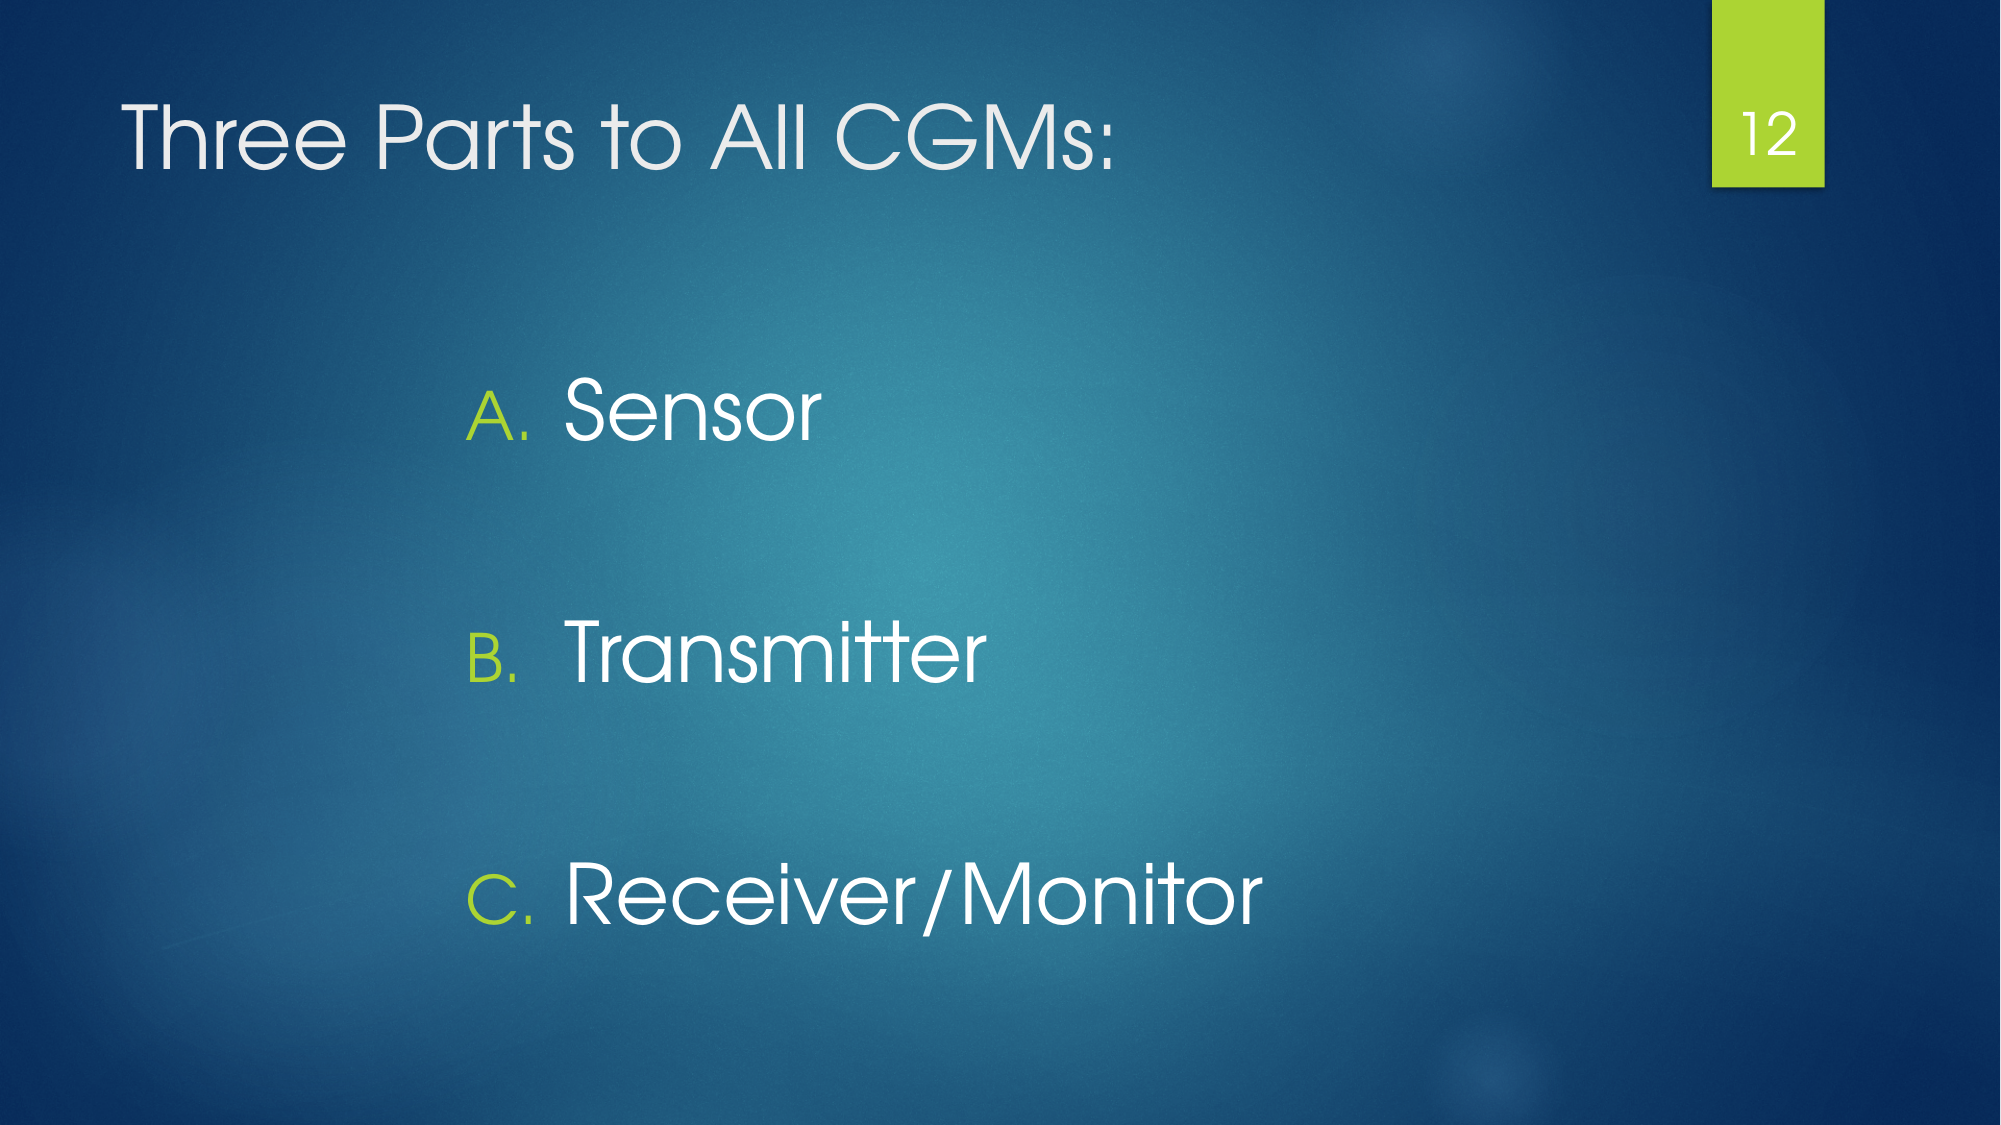

12
# Three Parts to All CGMs:
Sensor

Transmitter

Receiver/Monitor